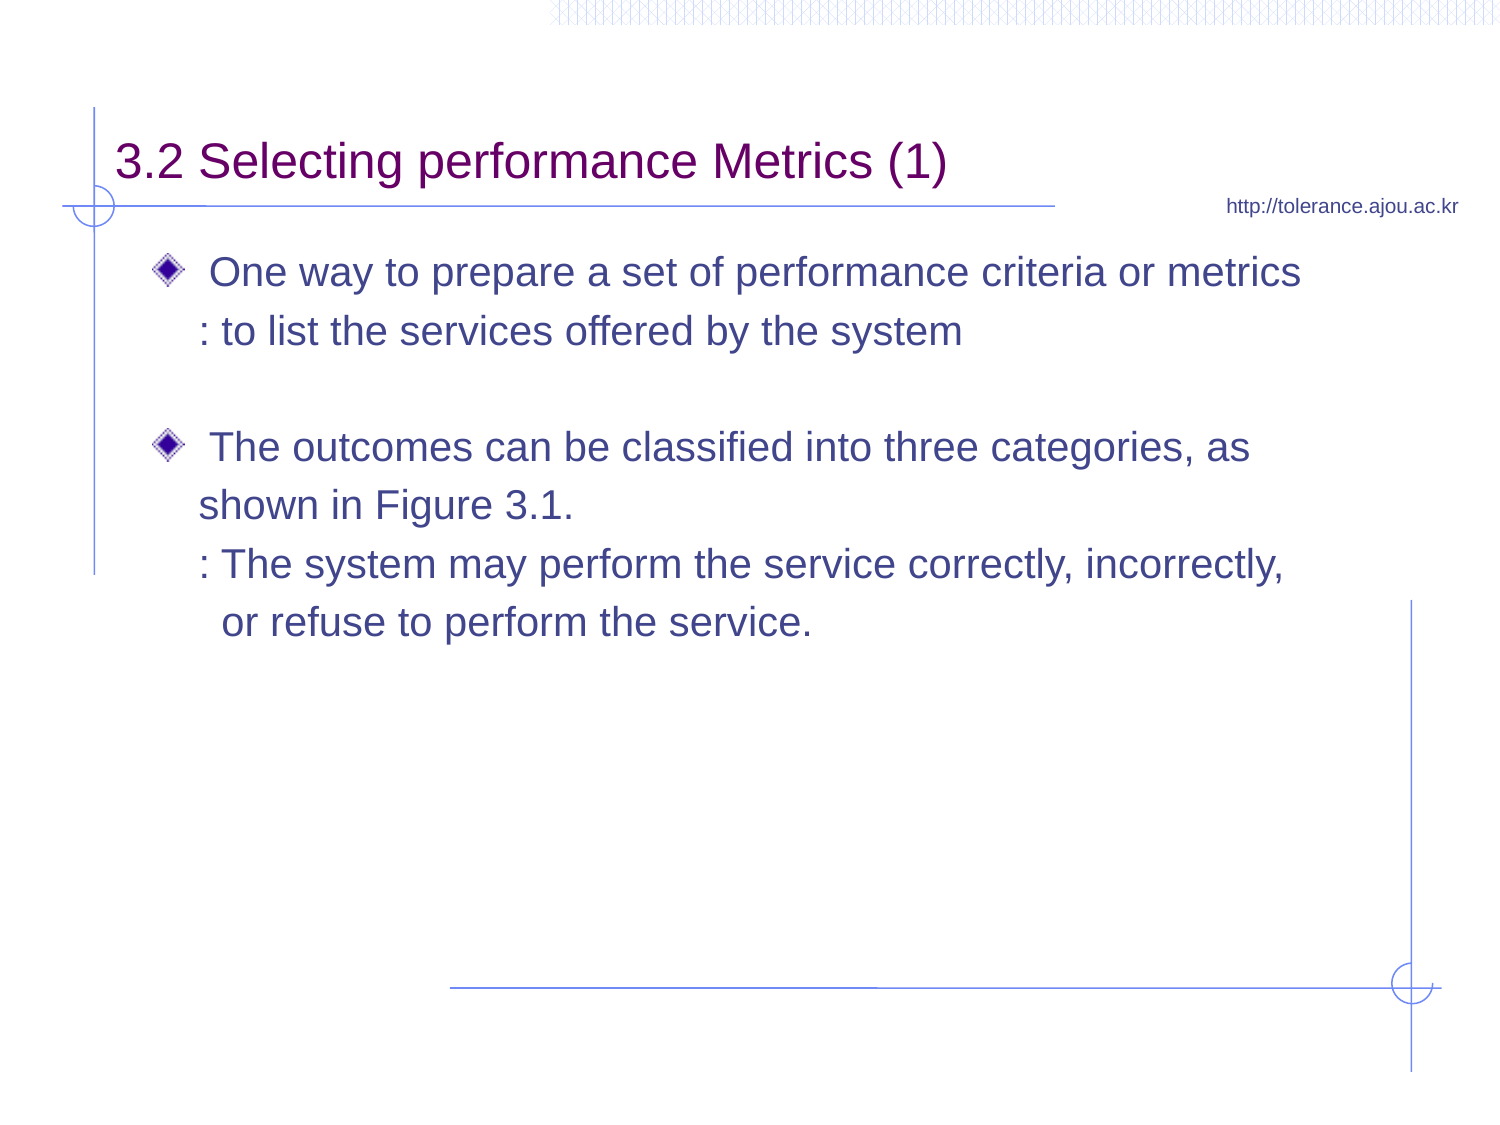

# 3.2 Selecting performance Metrics (1)
One way to prepare a set of performance criteria or metrics
    : to list the services offered by the system

The outcomes can be classified into three categories, as
    shown in Figure 3.1.
    : The system may perform the service correctly, incorrectly,
      or refuse to perform the service.